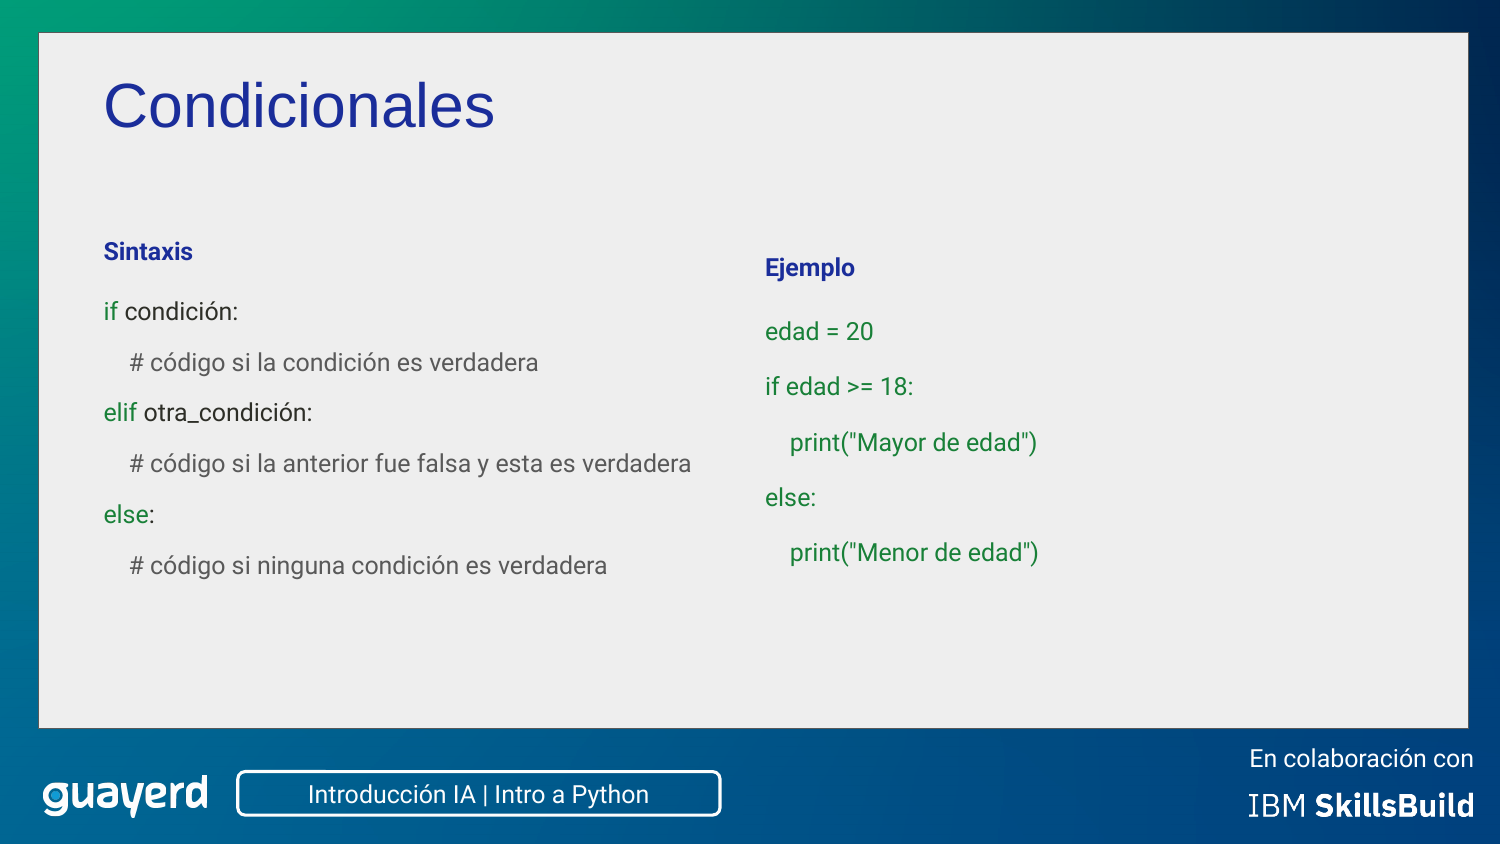

Condicionales
Sintaxis

if condición:
    # código si la condición es verdadera
elif otra_condición:
    # código si la anterior fue falsa y esta es verdadera
else:
    # código si ninguna condición es verdadera

Ejemplo

edad = 20
if edad >= 18:
    print("Mayor de edad")
else:
    print("Menor de edad")
Introducción IA | Intro a Python